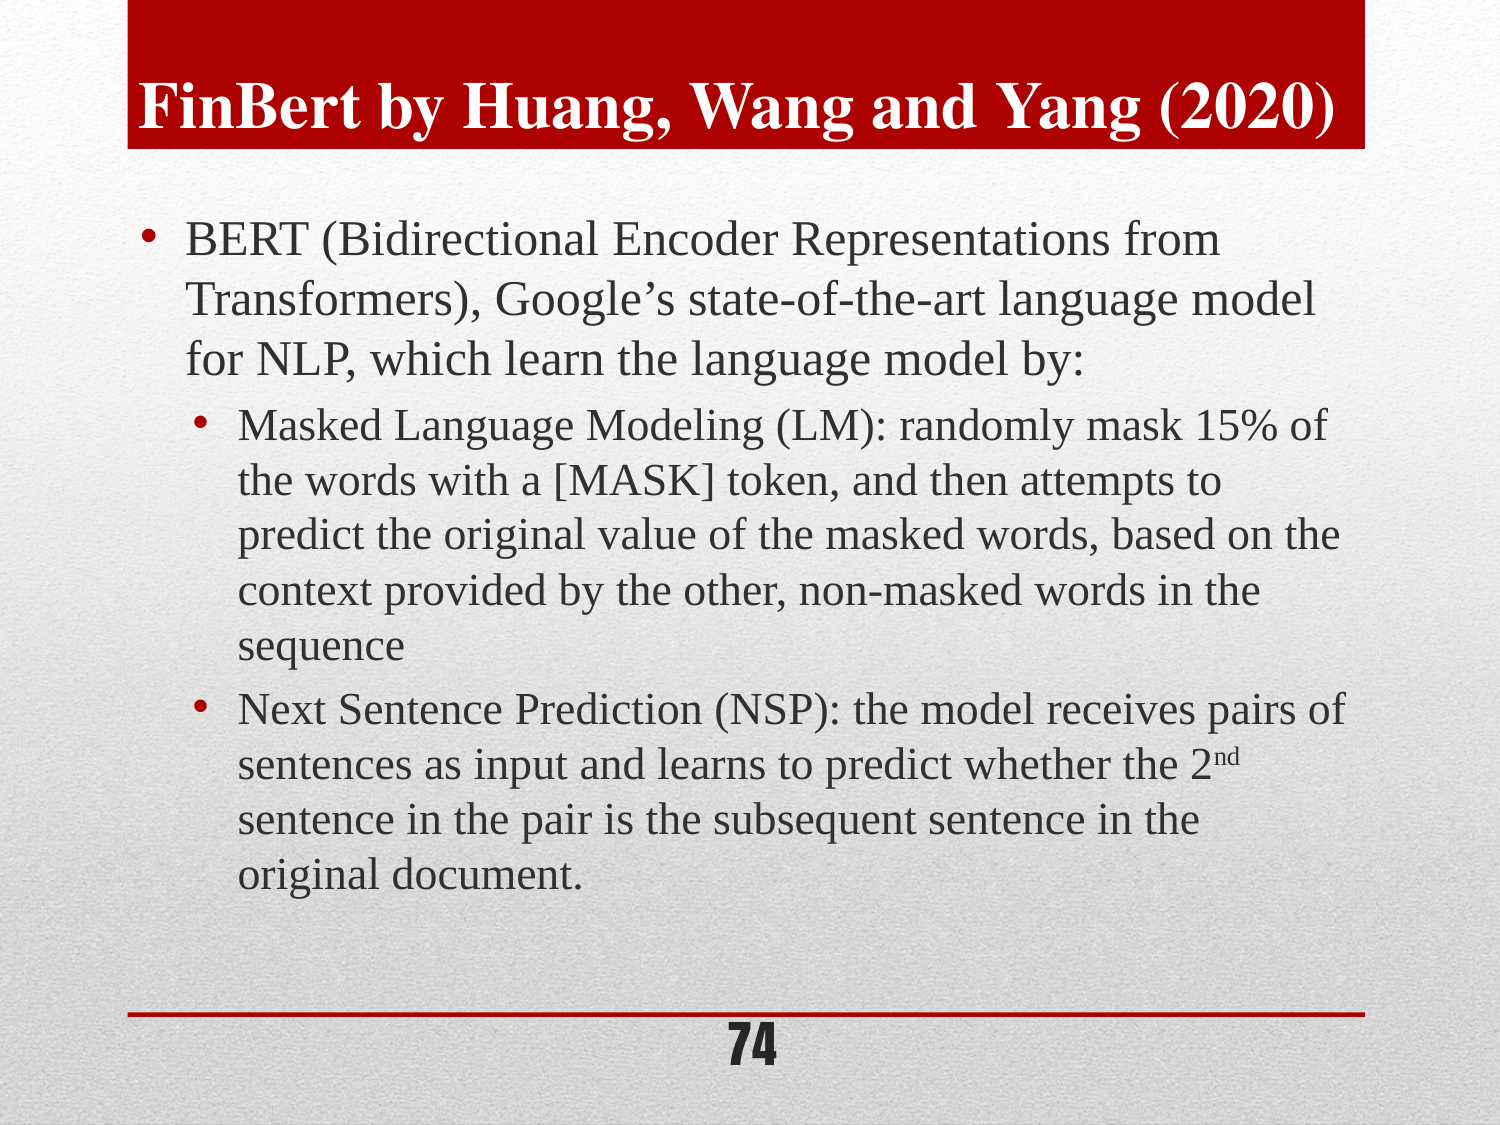

# FinBert by Huang, Wang and Yang (2020)
BERT (Bidirectional Encoder Representations from Transformers), Google’s state-of-the-art language model for NLP, which learn the language model by:
Masked Language Modeling (LM): randomly mask 15% of the words with a [MASK] token, and then attempts to predict the original value of the masked words, based on the context provided by the other, non-masked words in the sequence
Next Sentence Prediction (NSP): the model receives pairs of sentences as input and learns to predict whether the 2nd sentence in the pair is the subsequent sentence in the original document.

74